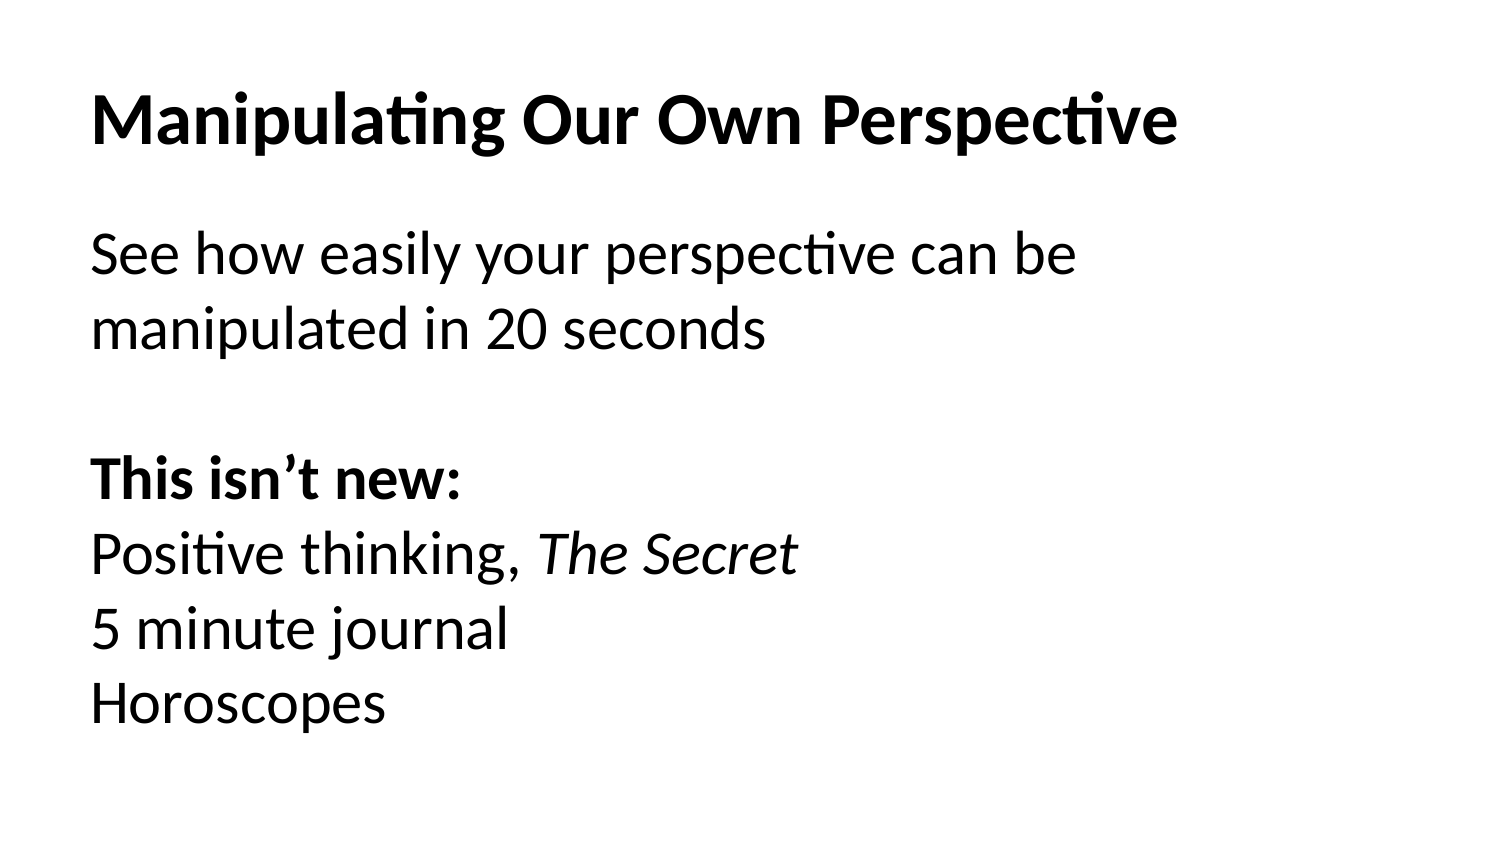

# Manipulating Our Own Perspective
See how easily your perspective can be manipulated in 20 seconds

This isn’t new:
Positive thinking, The Secret
5 minute journal
Horoscopes